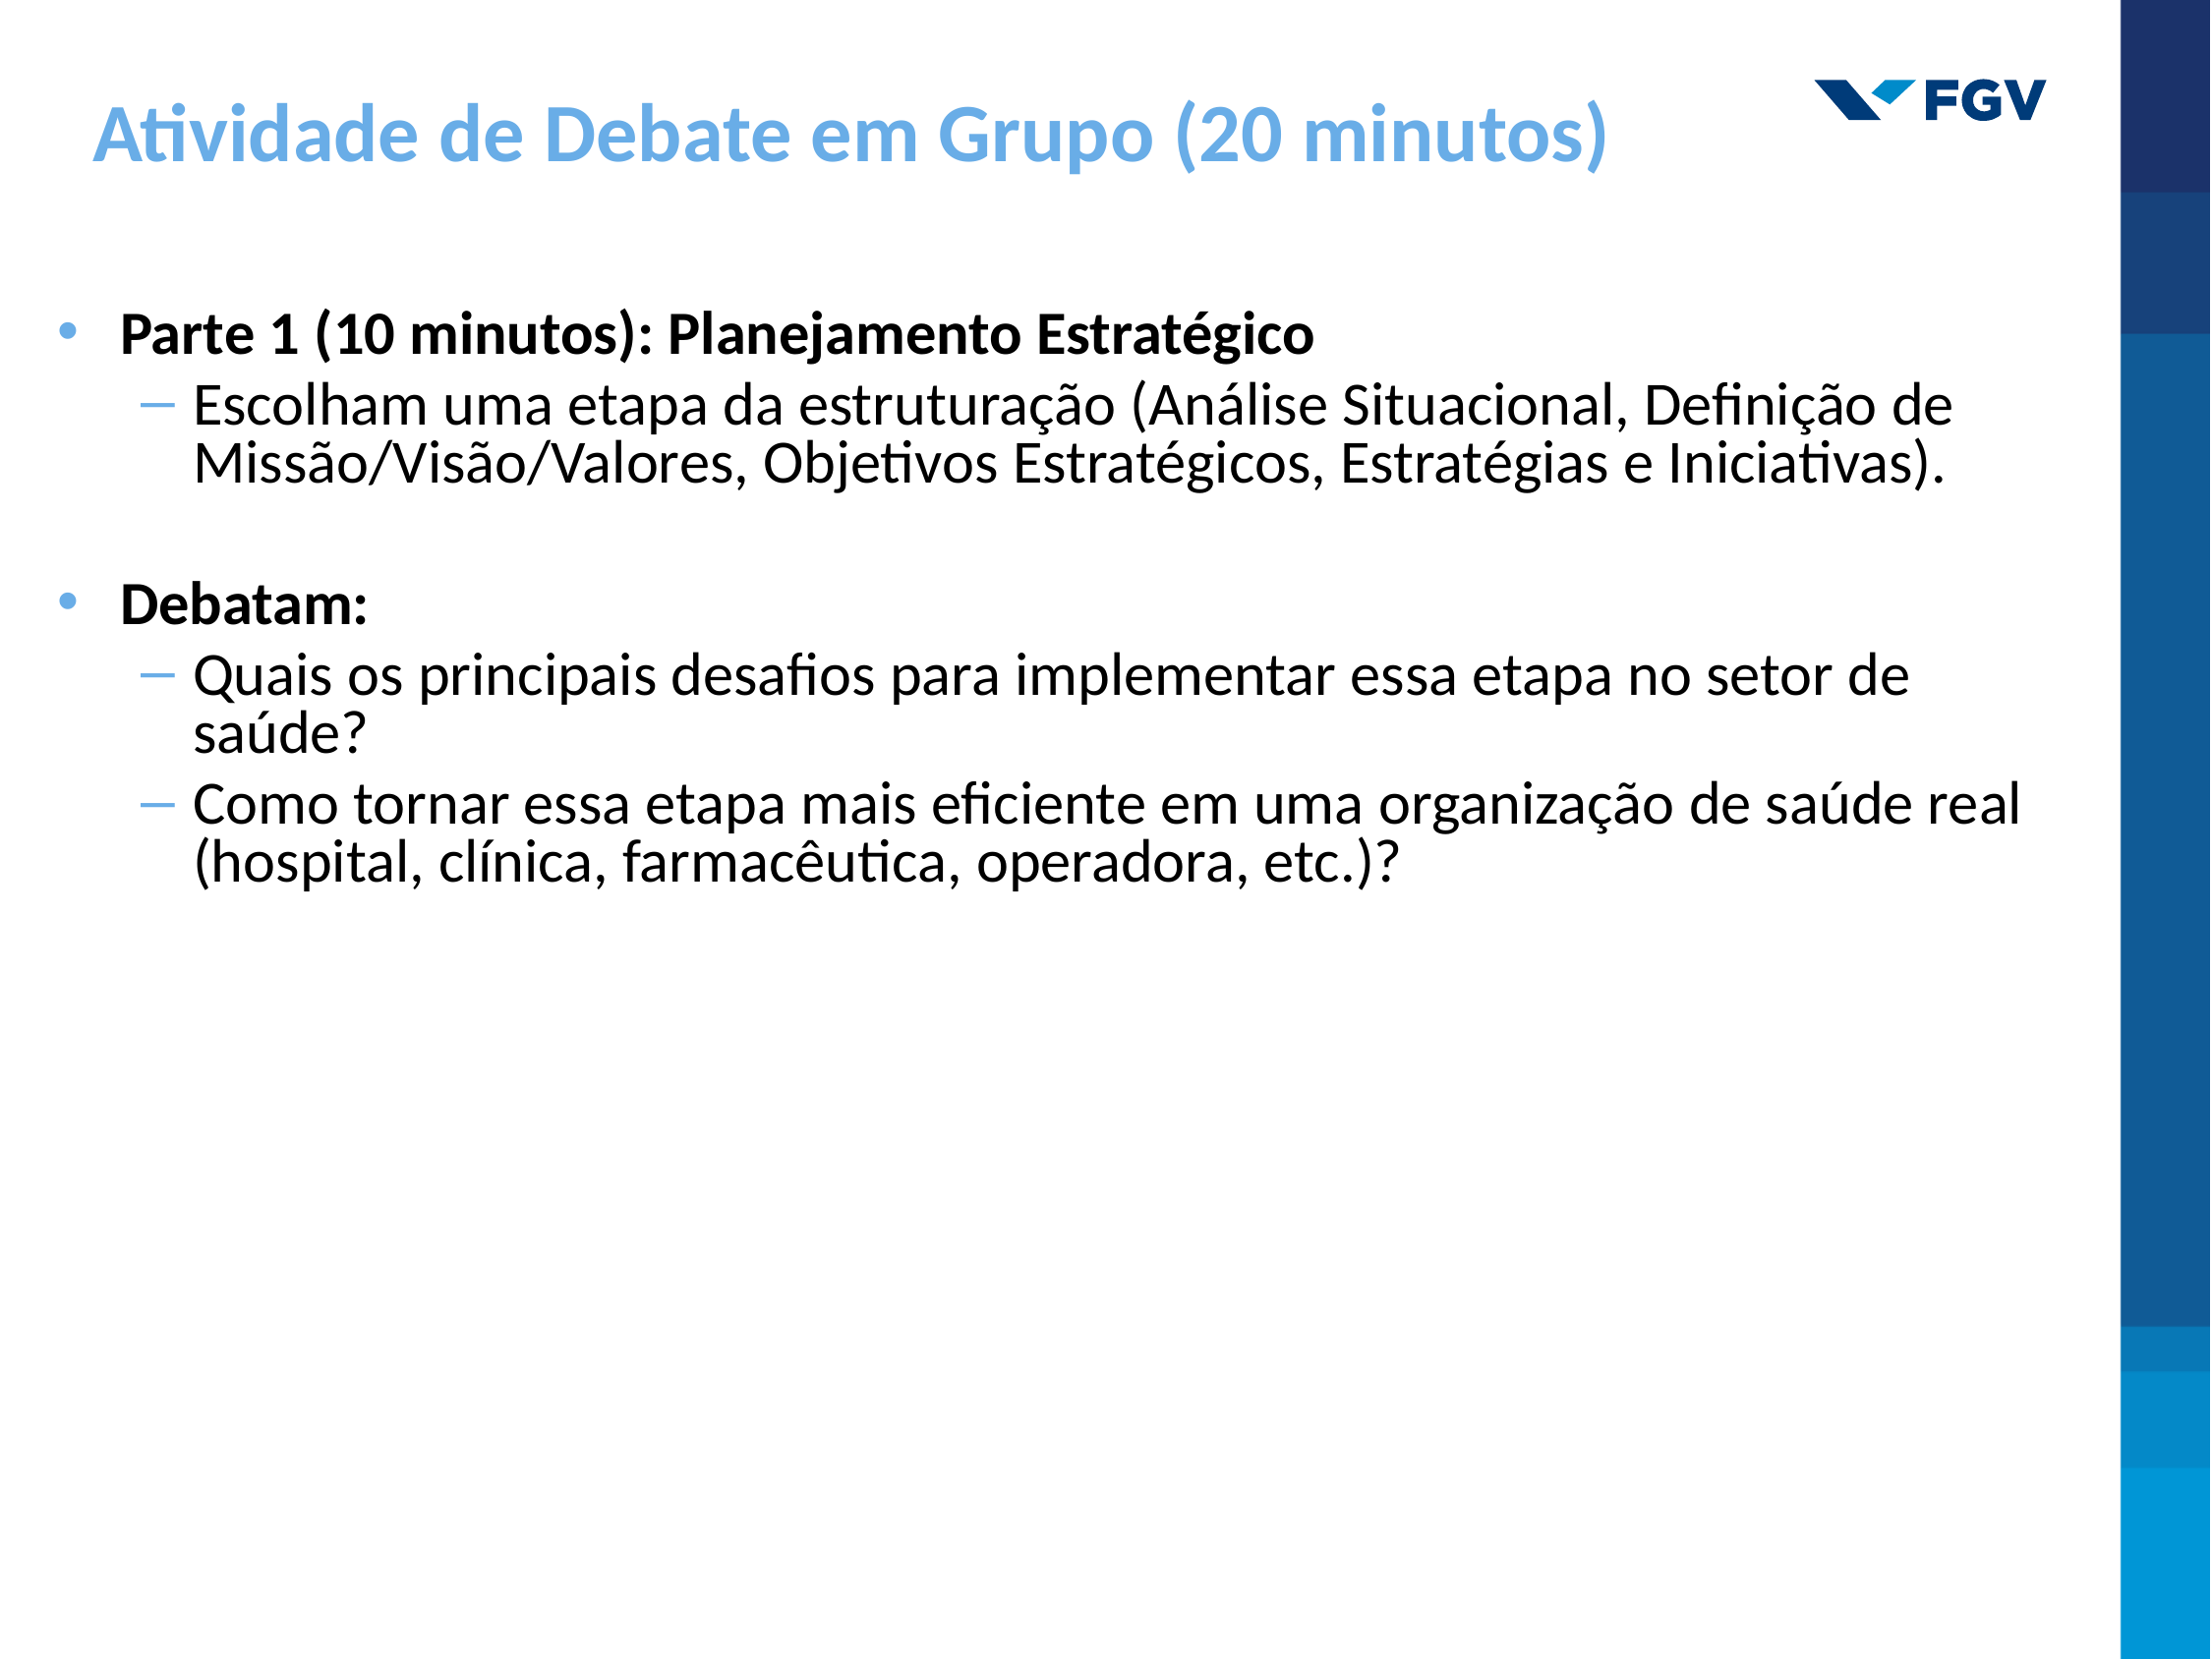

# Atividade de Debate em Grupo (20 minutos)
Parte 1 (10 minutos): Planejamento Estratégico
Escolham uma etapa da estruturação (Análise Situacional, Definição de Missão/Visão/Valores, Objetivos Estratégicos, Estratégias e Iniciativas).

Debatam:
Quais os principais desafios para implementar essa etapa no setor de saúde?
Como tornar essa etapa mais eficiente em uma organização de saúde real (hospital, clínica, farmacêutica, operadora, etc.)?